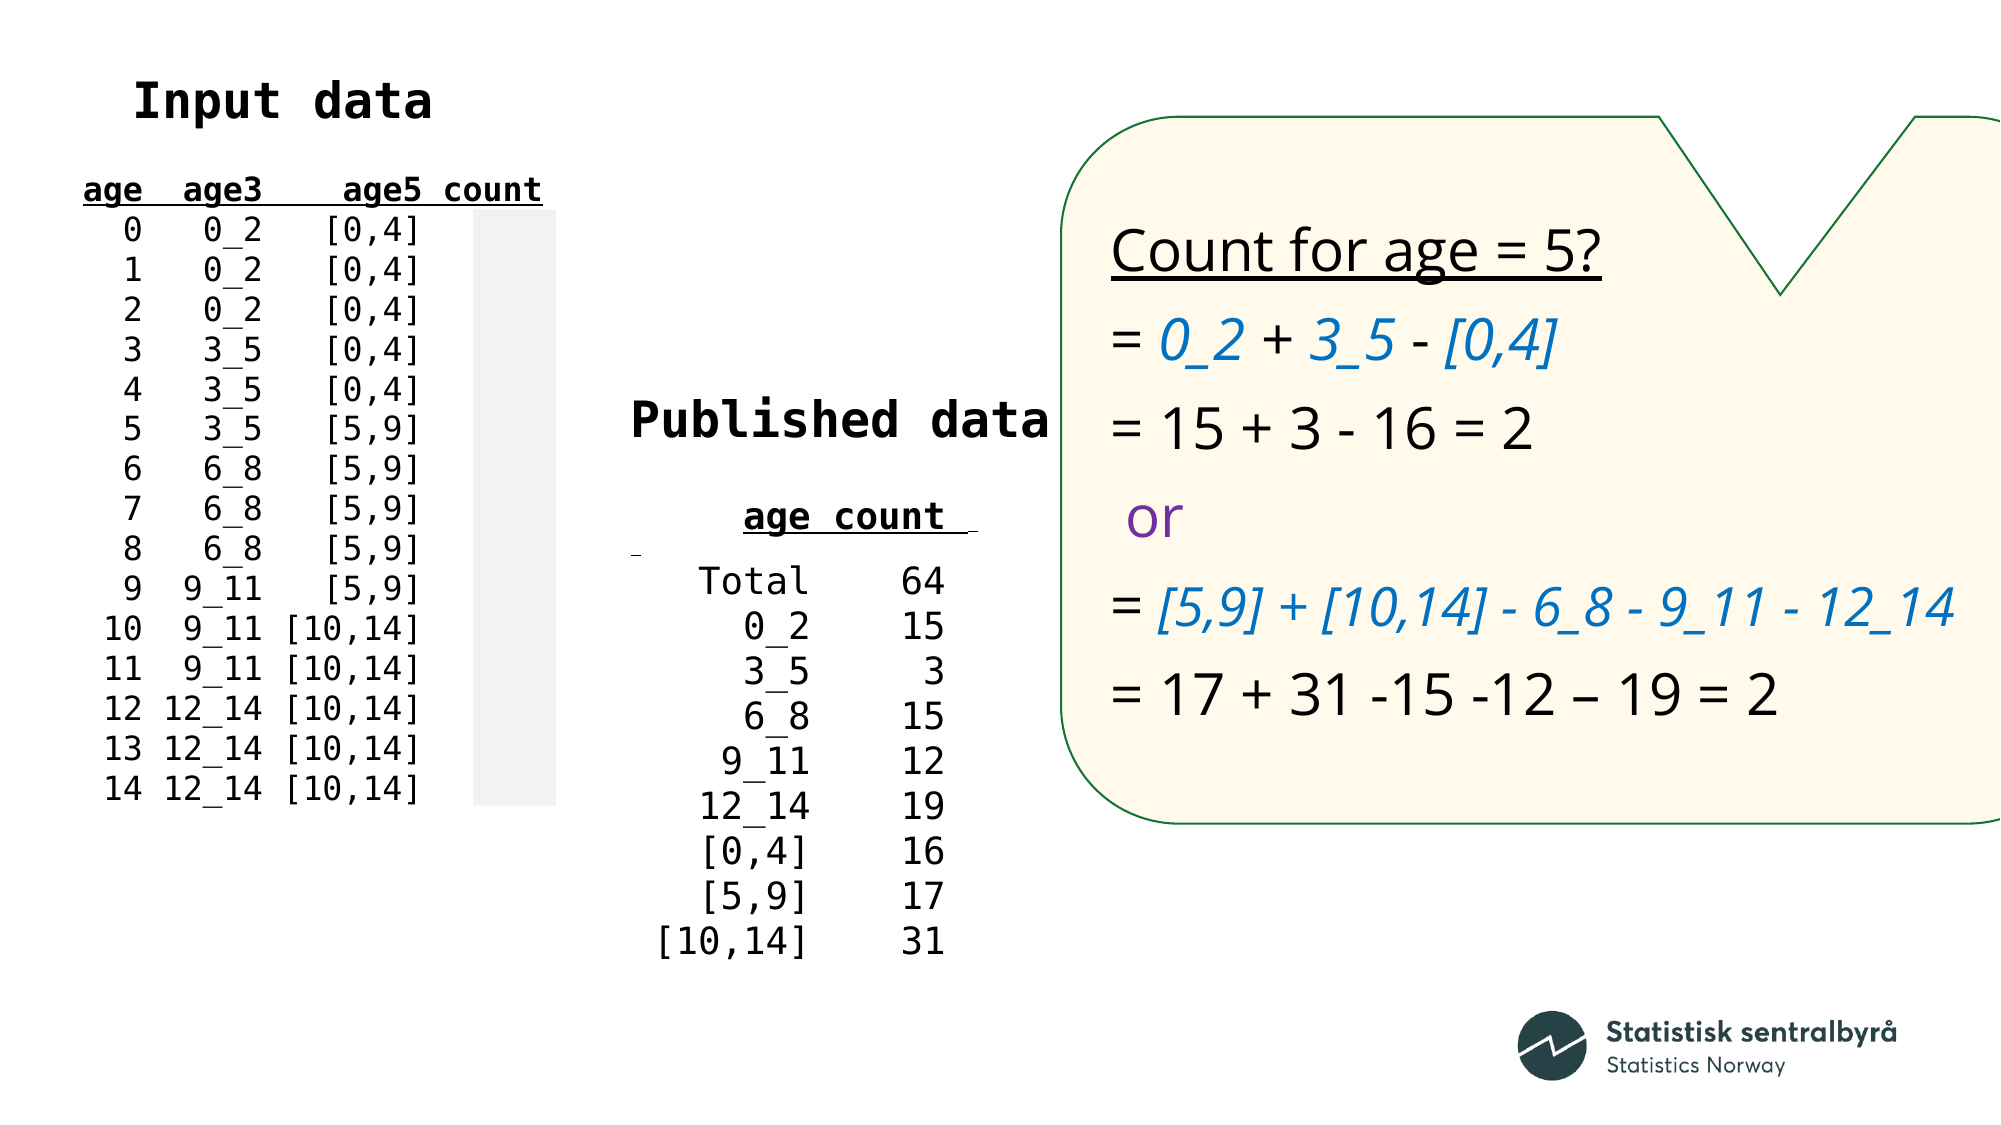

Input data

  age  age3    age5 count
    0   0_2   [0,4]     5
    1   0_2   [0,4]     7
    2   0_2   [0,4]     3
    3   3_5   [0,4]     0
    4   3_5   [0,4]     1
    5   3_5   [5,9]     2
    6   6_8   [5,9]     5
    7   6_8   [5,9]     4
    8   6_8   [5,9]     6
    9  9_11   [5,9]     0
   10  9_11 [10,14]     8
   11  9_11 [10,14]     4
   12 12_14 [10,14]     9
   13 12_14 [10,14]     3
   14 12_14 [10,14]     7
Count for age = 5?
= 0_2 + 3_5 - [0,4]
= 15 + 3 - 16 = 2
 or
= [5,9] + [10,14] - 6_8 - 9_11 - 12_14
= 17 + 31 -15 -12 – 19 = 2

Published data

     age count

   Total    64
     0_2    15
     3_5     3
     6_8    15
    9_11    12
   12_14    19
   [0,4]    16
   [5,9]    17
 [10,14]    31